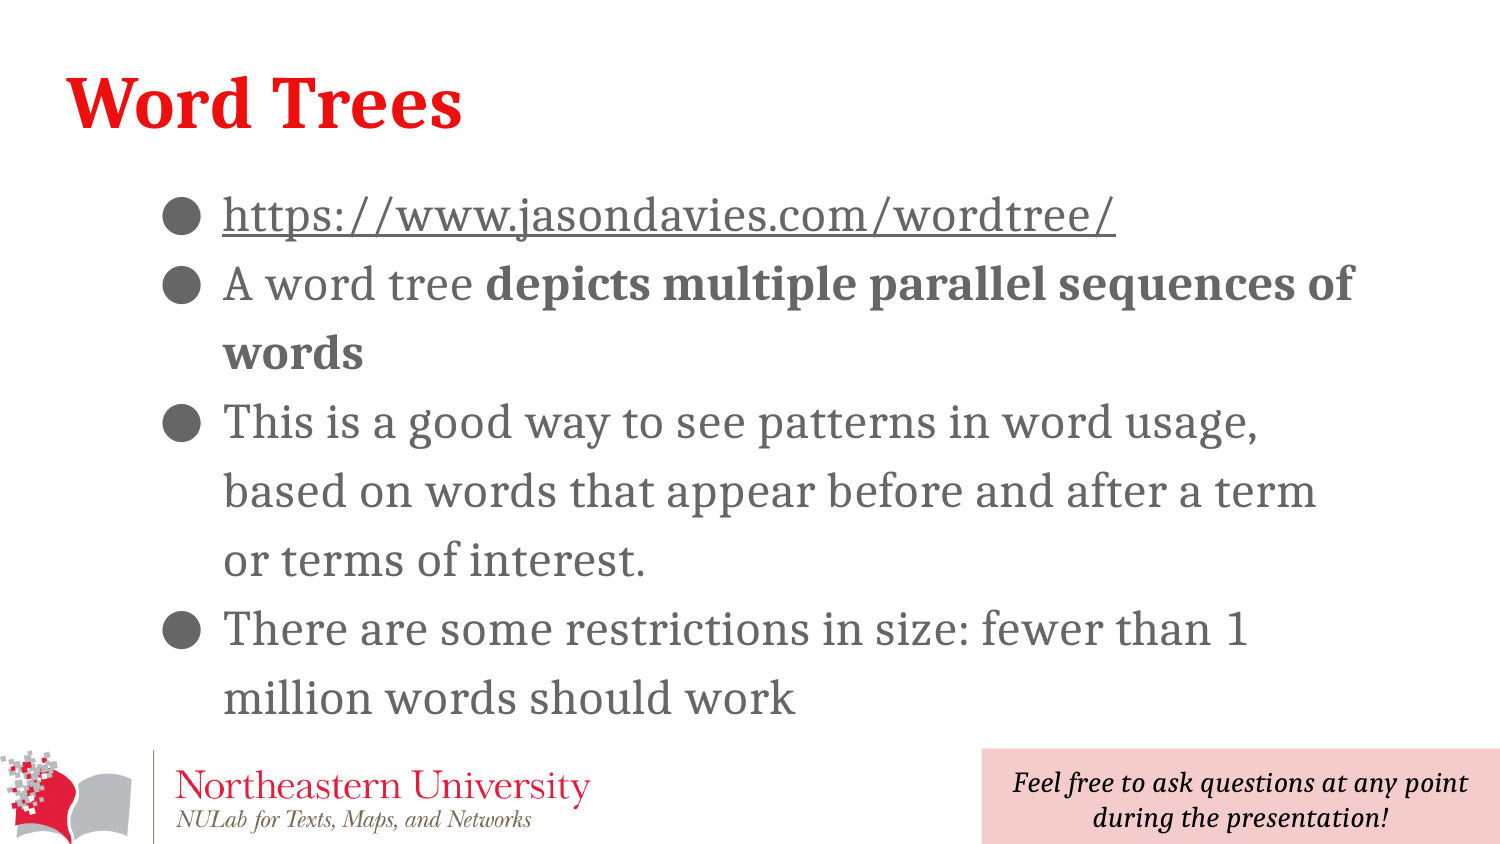

# Word Trees
https://www.jasondavies.com/wordtree/
A word tree depicts multiple parallel sequences of words
This is a good way to see patterns in word usage, based on words that appear before and after a term or terms of interest.
There are some restrictions in size: fewer than 1 million words should work